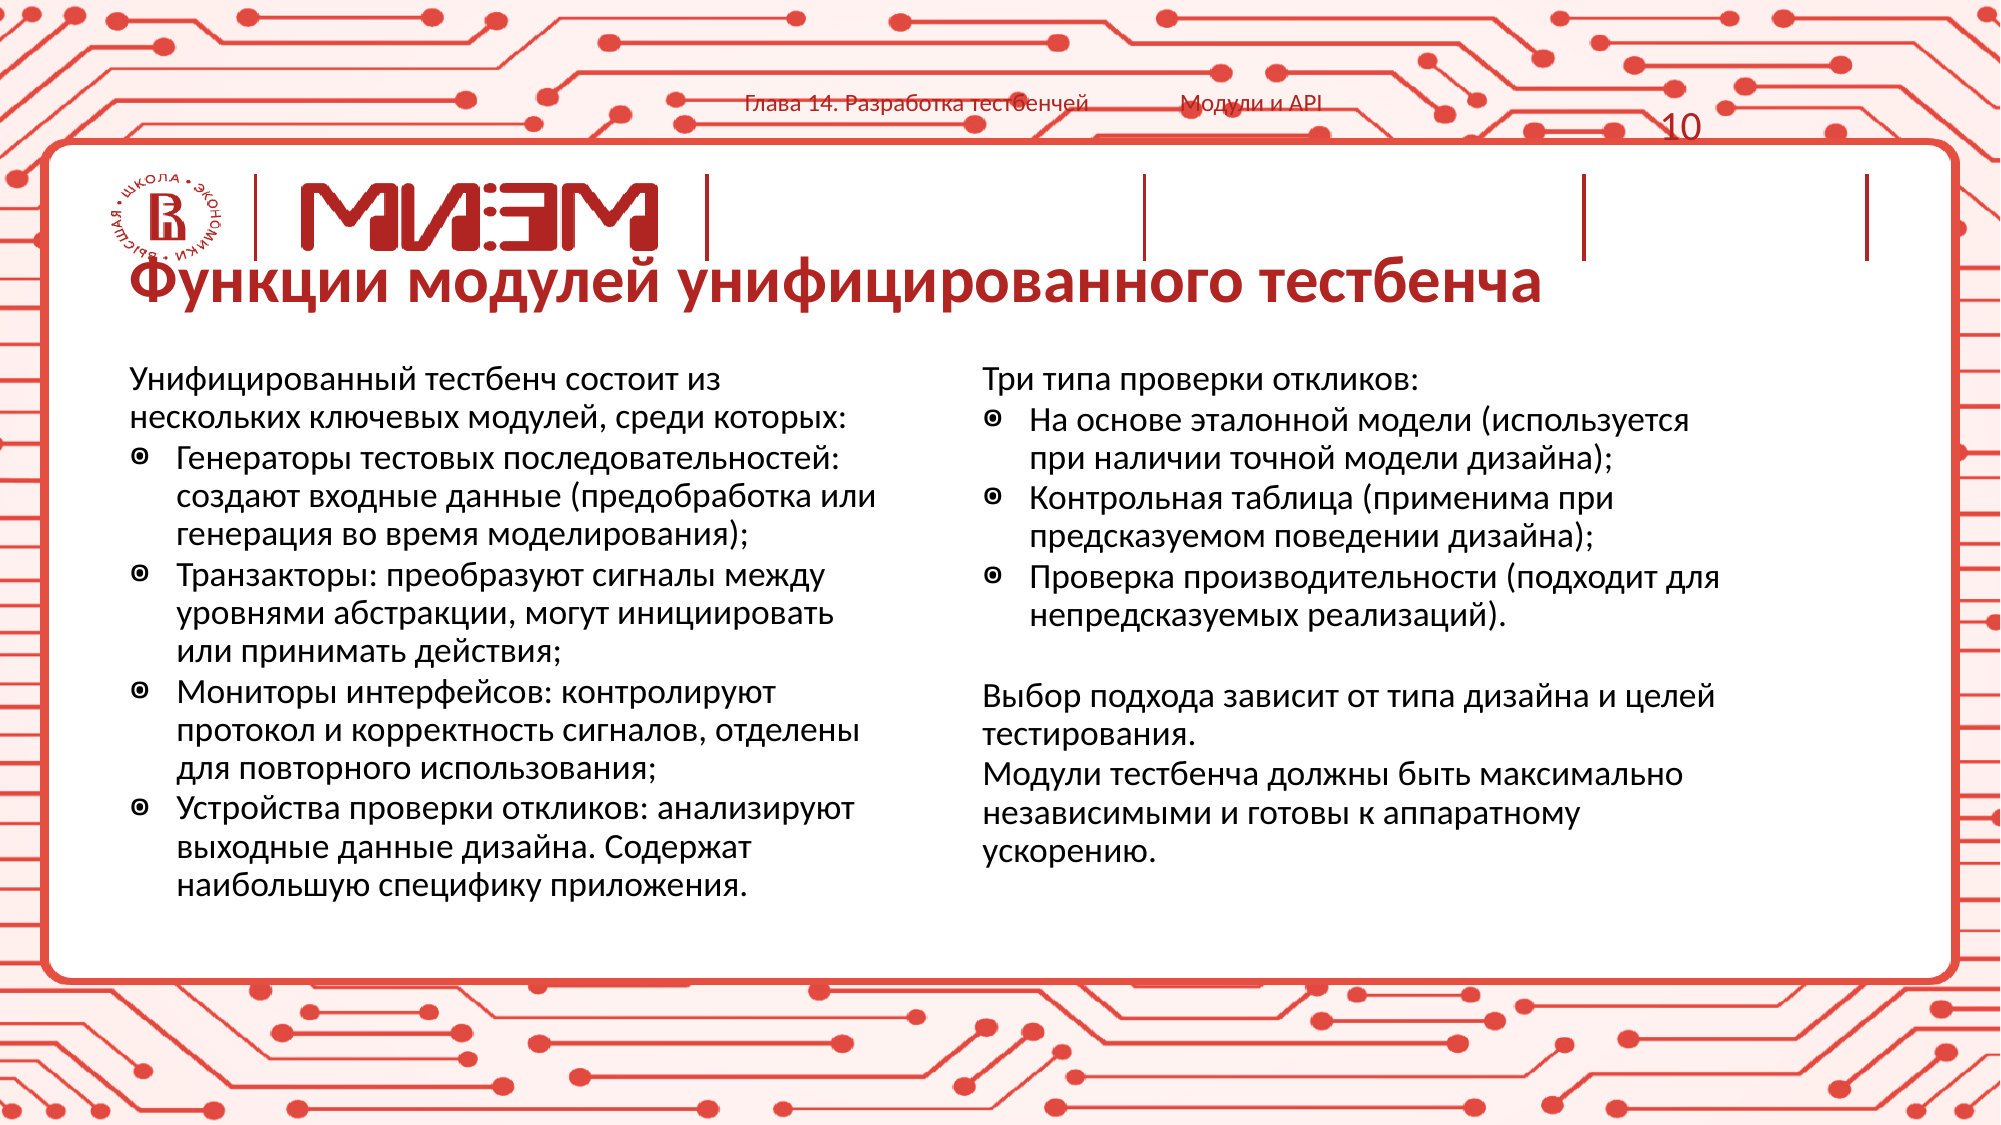

Глава 14. Разработка тестбенчей

Модули и API
10
# Функции модулей унифицированного тестбенча
Три типа проверки откликов:
На основе эталонной модели (используется при наличии точной модели дизайна);
Контрольная таблица (применима при предсказуемом поведении дизайна);
Проверка производительности (подходит для непредсказуемых реализаций).

Выбор подхода зависит от типа дизайна и целей тестирования.
Модули тестбенча должны быть максимально независимыми и готовы к аппаратному ускорению.
Унифицированный тестбенч состоит из нескольких ключевых модулей, среди которых:
Генераторы тестовых последовательностей: создают входные данные (предобработка или генерация во время моделирования);
Транзакторы: преобразуют сигналы между уровнями абстракции, могут инициировать или принимать действия;
Мониторы интерфейсов: контролируют протокол и корректность сигналов, отделены для повторного использования;
Устройства проверки откликов: анализируют выходные данные дизайна. Содержат наибольшую специфику приложения.